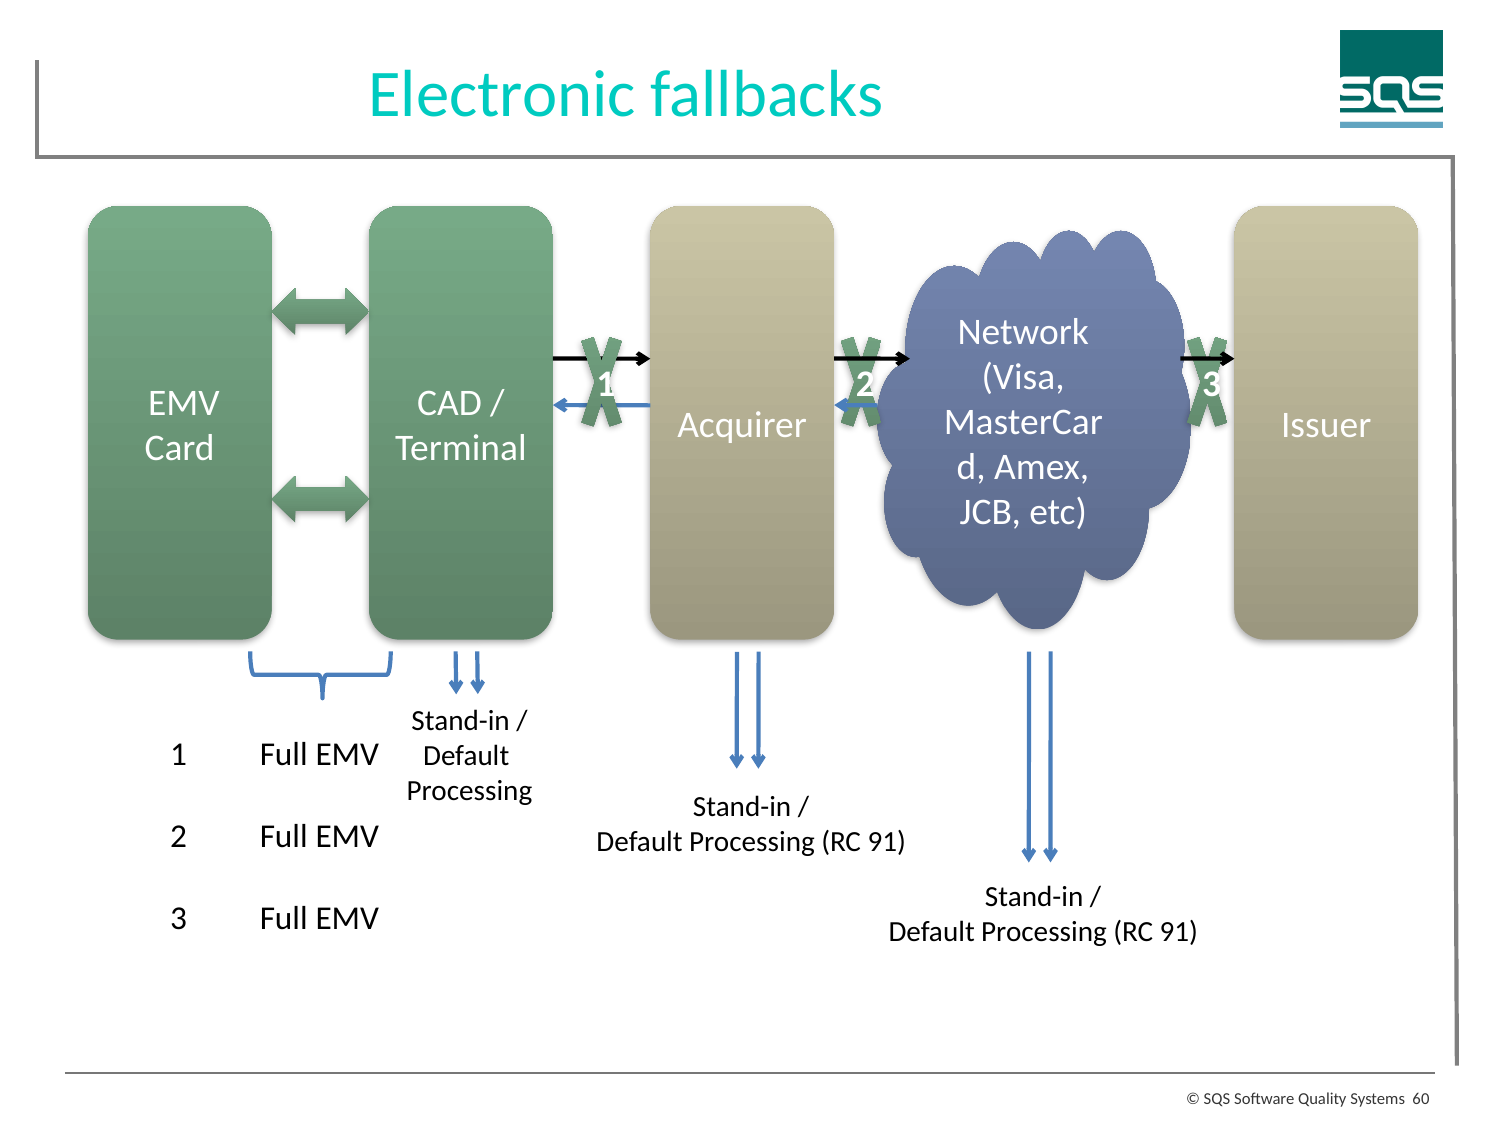

Electronic fallbacks
 EMV Card
CAD / Terminal
Acquirer
Issuer
Network
(Visa, MasterCard, Amex, JCB, etc)

1
2
3

Stand-in /
Default
Processing
1
Full EMV
Stand-in /
Default Processing (RC 91)
2
Full EMV
Stand-in /
Default Processing (RC 91)
3
Full EMV
60
© SQS Software Quality Systems